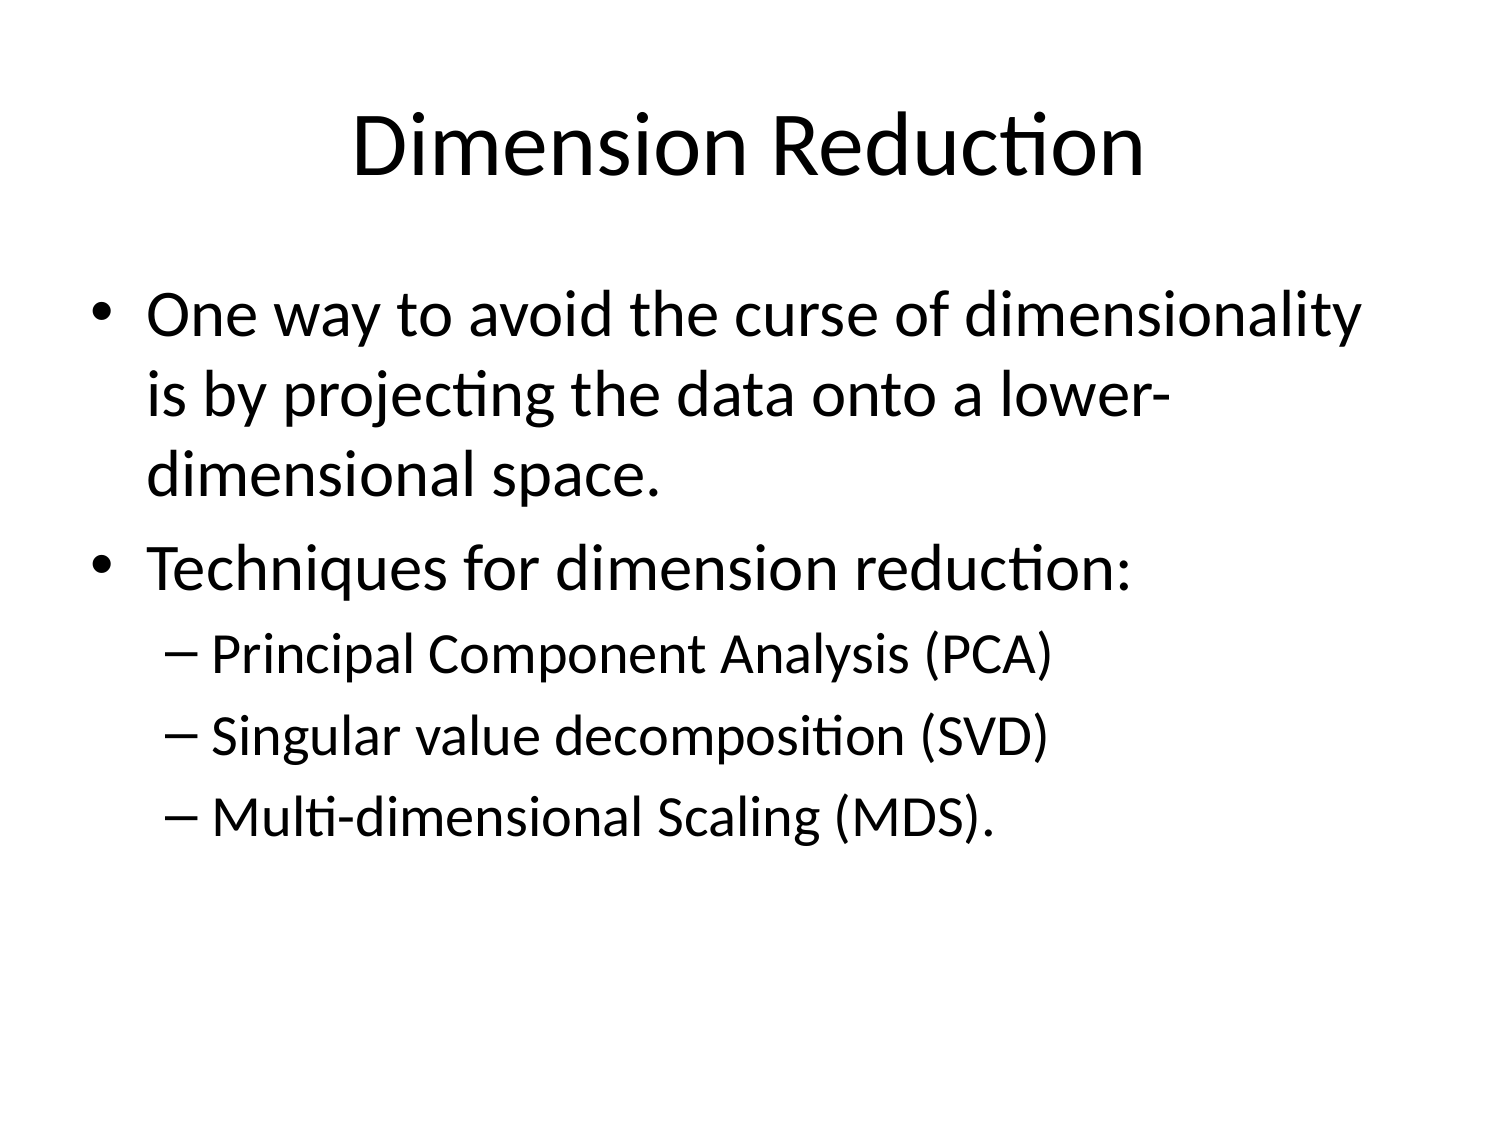

# Dimension Reduction
One way to avoid the curse of dimensionality is by projecting the data onto a lower-dimensional space.
Techniques for dimension reduction:
Principal Component Analysis (PCA)
Singular value decomposition (SVD)
Multi-dimensional Scaling (MDS).